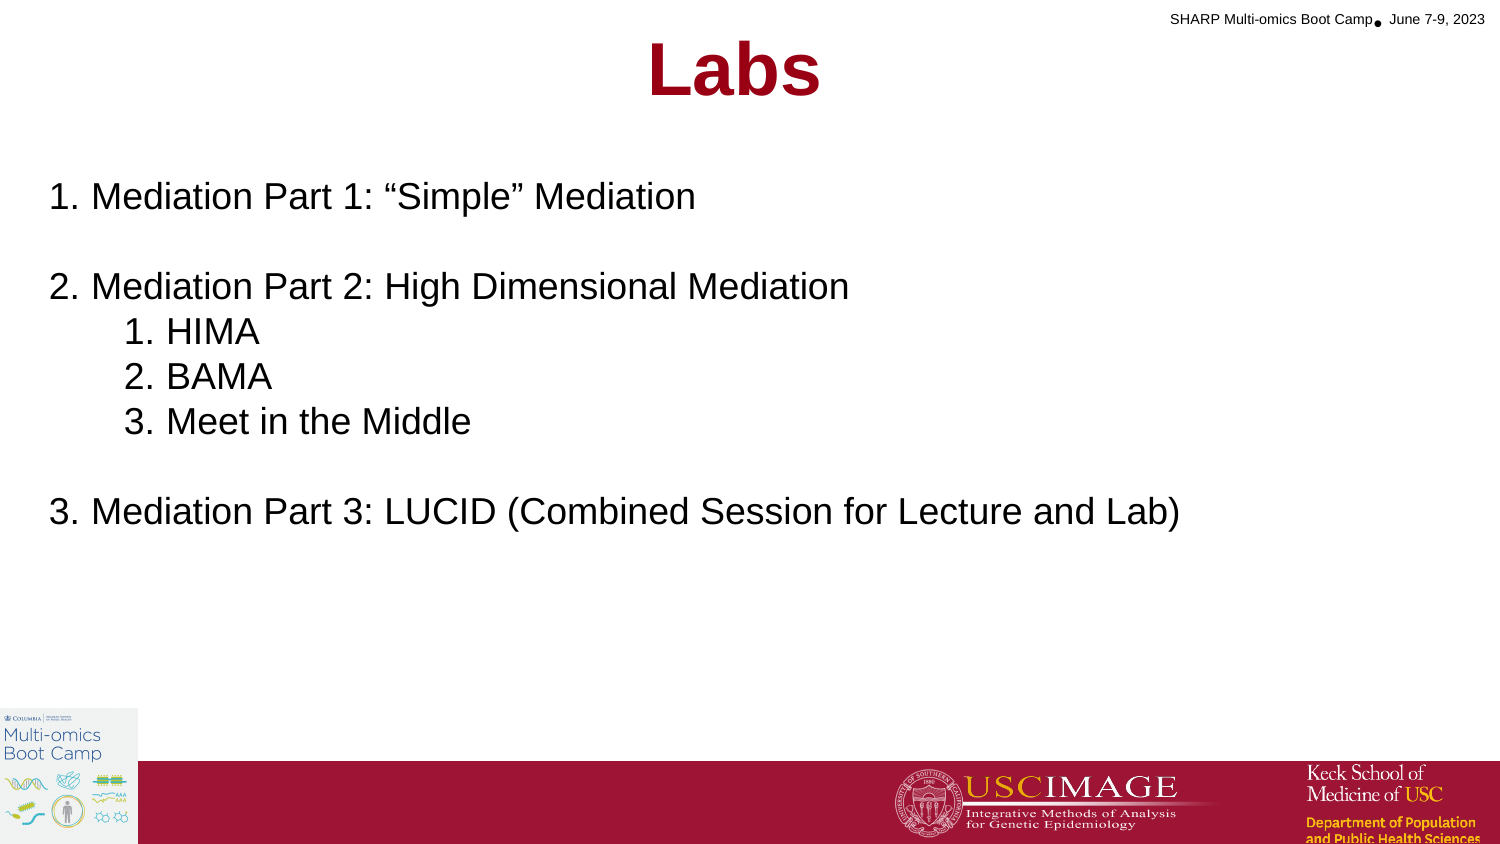

Labs
Mediation Part 1: “Simple” Mediation

Mediation Part 2: High Dimensional Mediation
HIMA
BAMA
Meet in the Middle

Mediation Part 3: LUCID (Combined Session for Lecture and Lab)